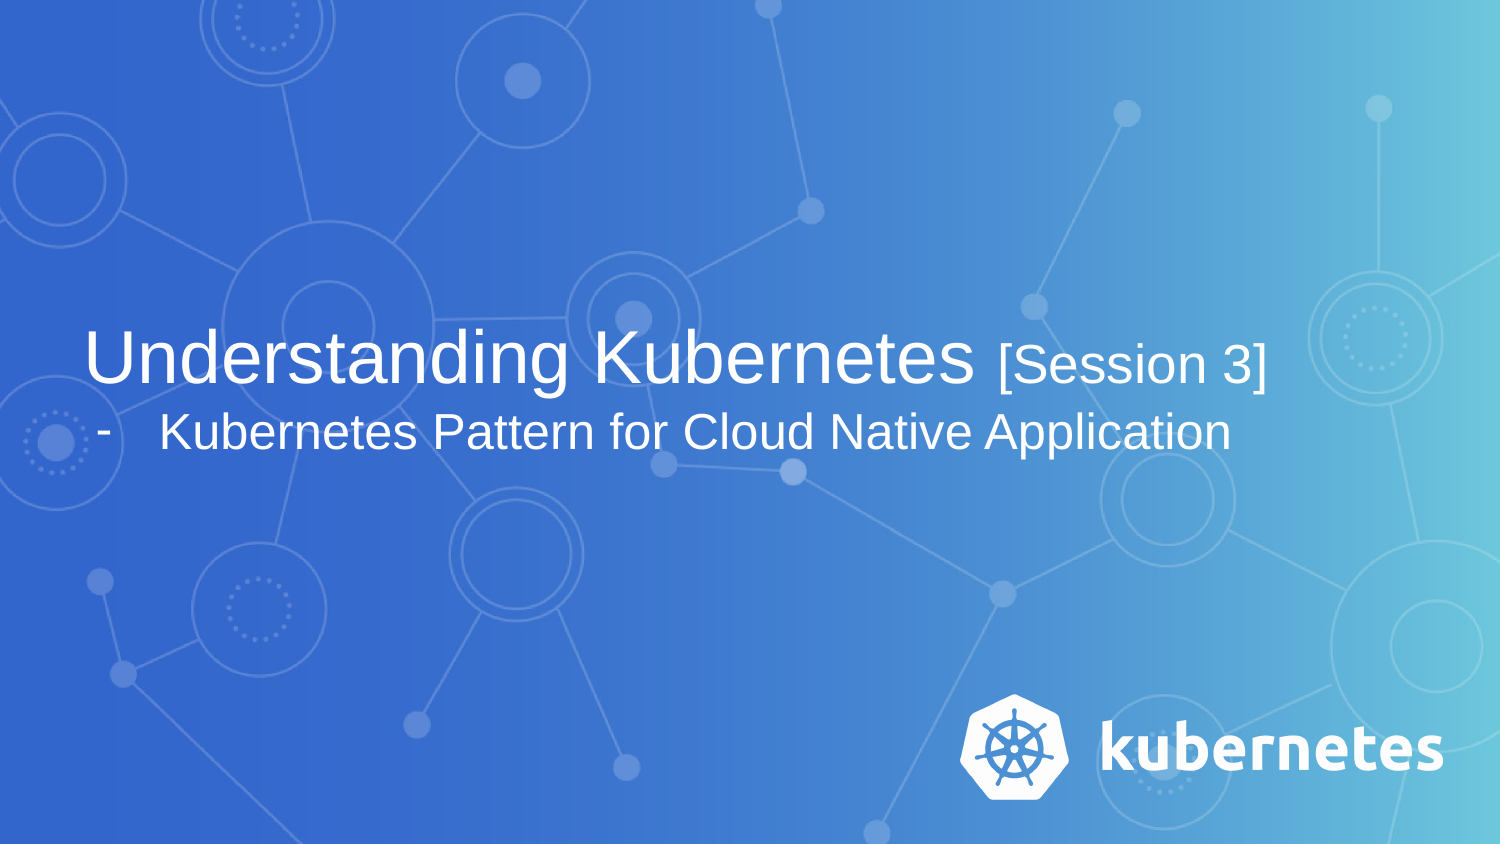

# Understanding Kubernetes [Session 3]
Kubernetes Pattern for Cloud Native Application